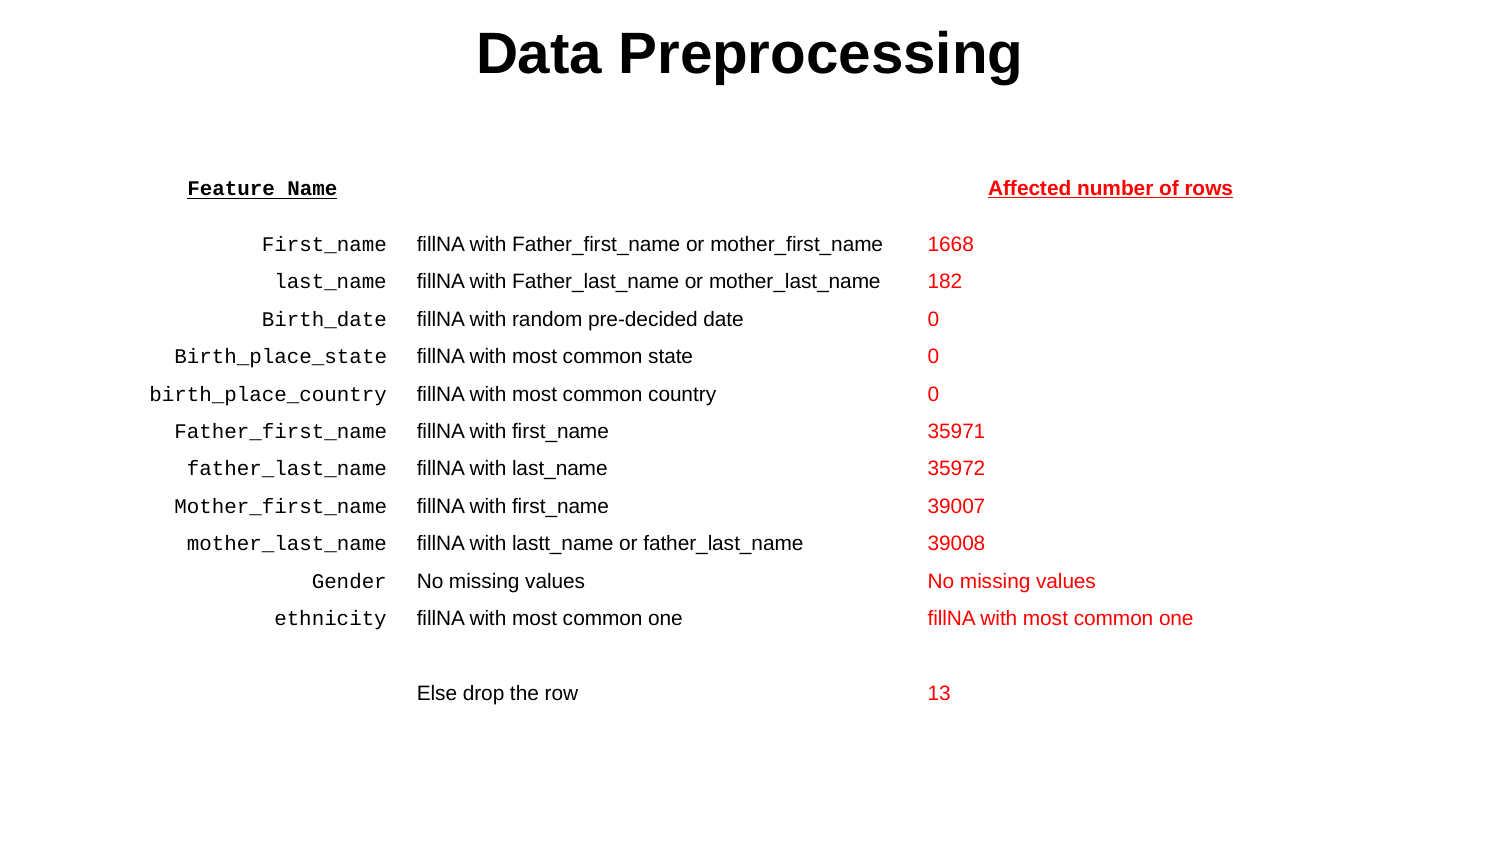

Data Preprocessing
Feature Name
Affected number of rows
First_name
last_name
Birth_date
Birth_place_state
birth_place_country
Father_first_name
father_last_name
Mother_first_name
mother_last_name
Gender
ethnicity

fillNA with Father_first_name or mother_first_name
fillNA with Father_last_name or mother_last_name
fillNA with random pre-decided date
fillNA with most common state
fillNA with most common country
fillNA with first_name
fillNA with last_name
fillNA with first_name
fillNA with lastt_name or father_last_name
No missing values
fillNA with most common one

Else drop the row

1668
182
0
0
0
35971
35972
39007
39008
No missing values
fillNA with most common one

13